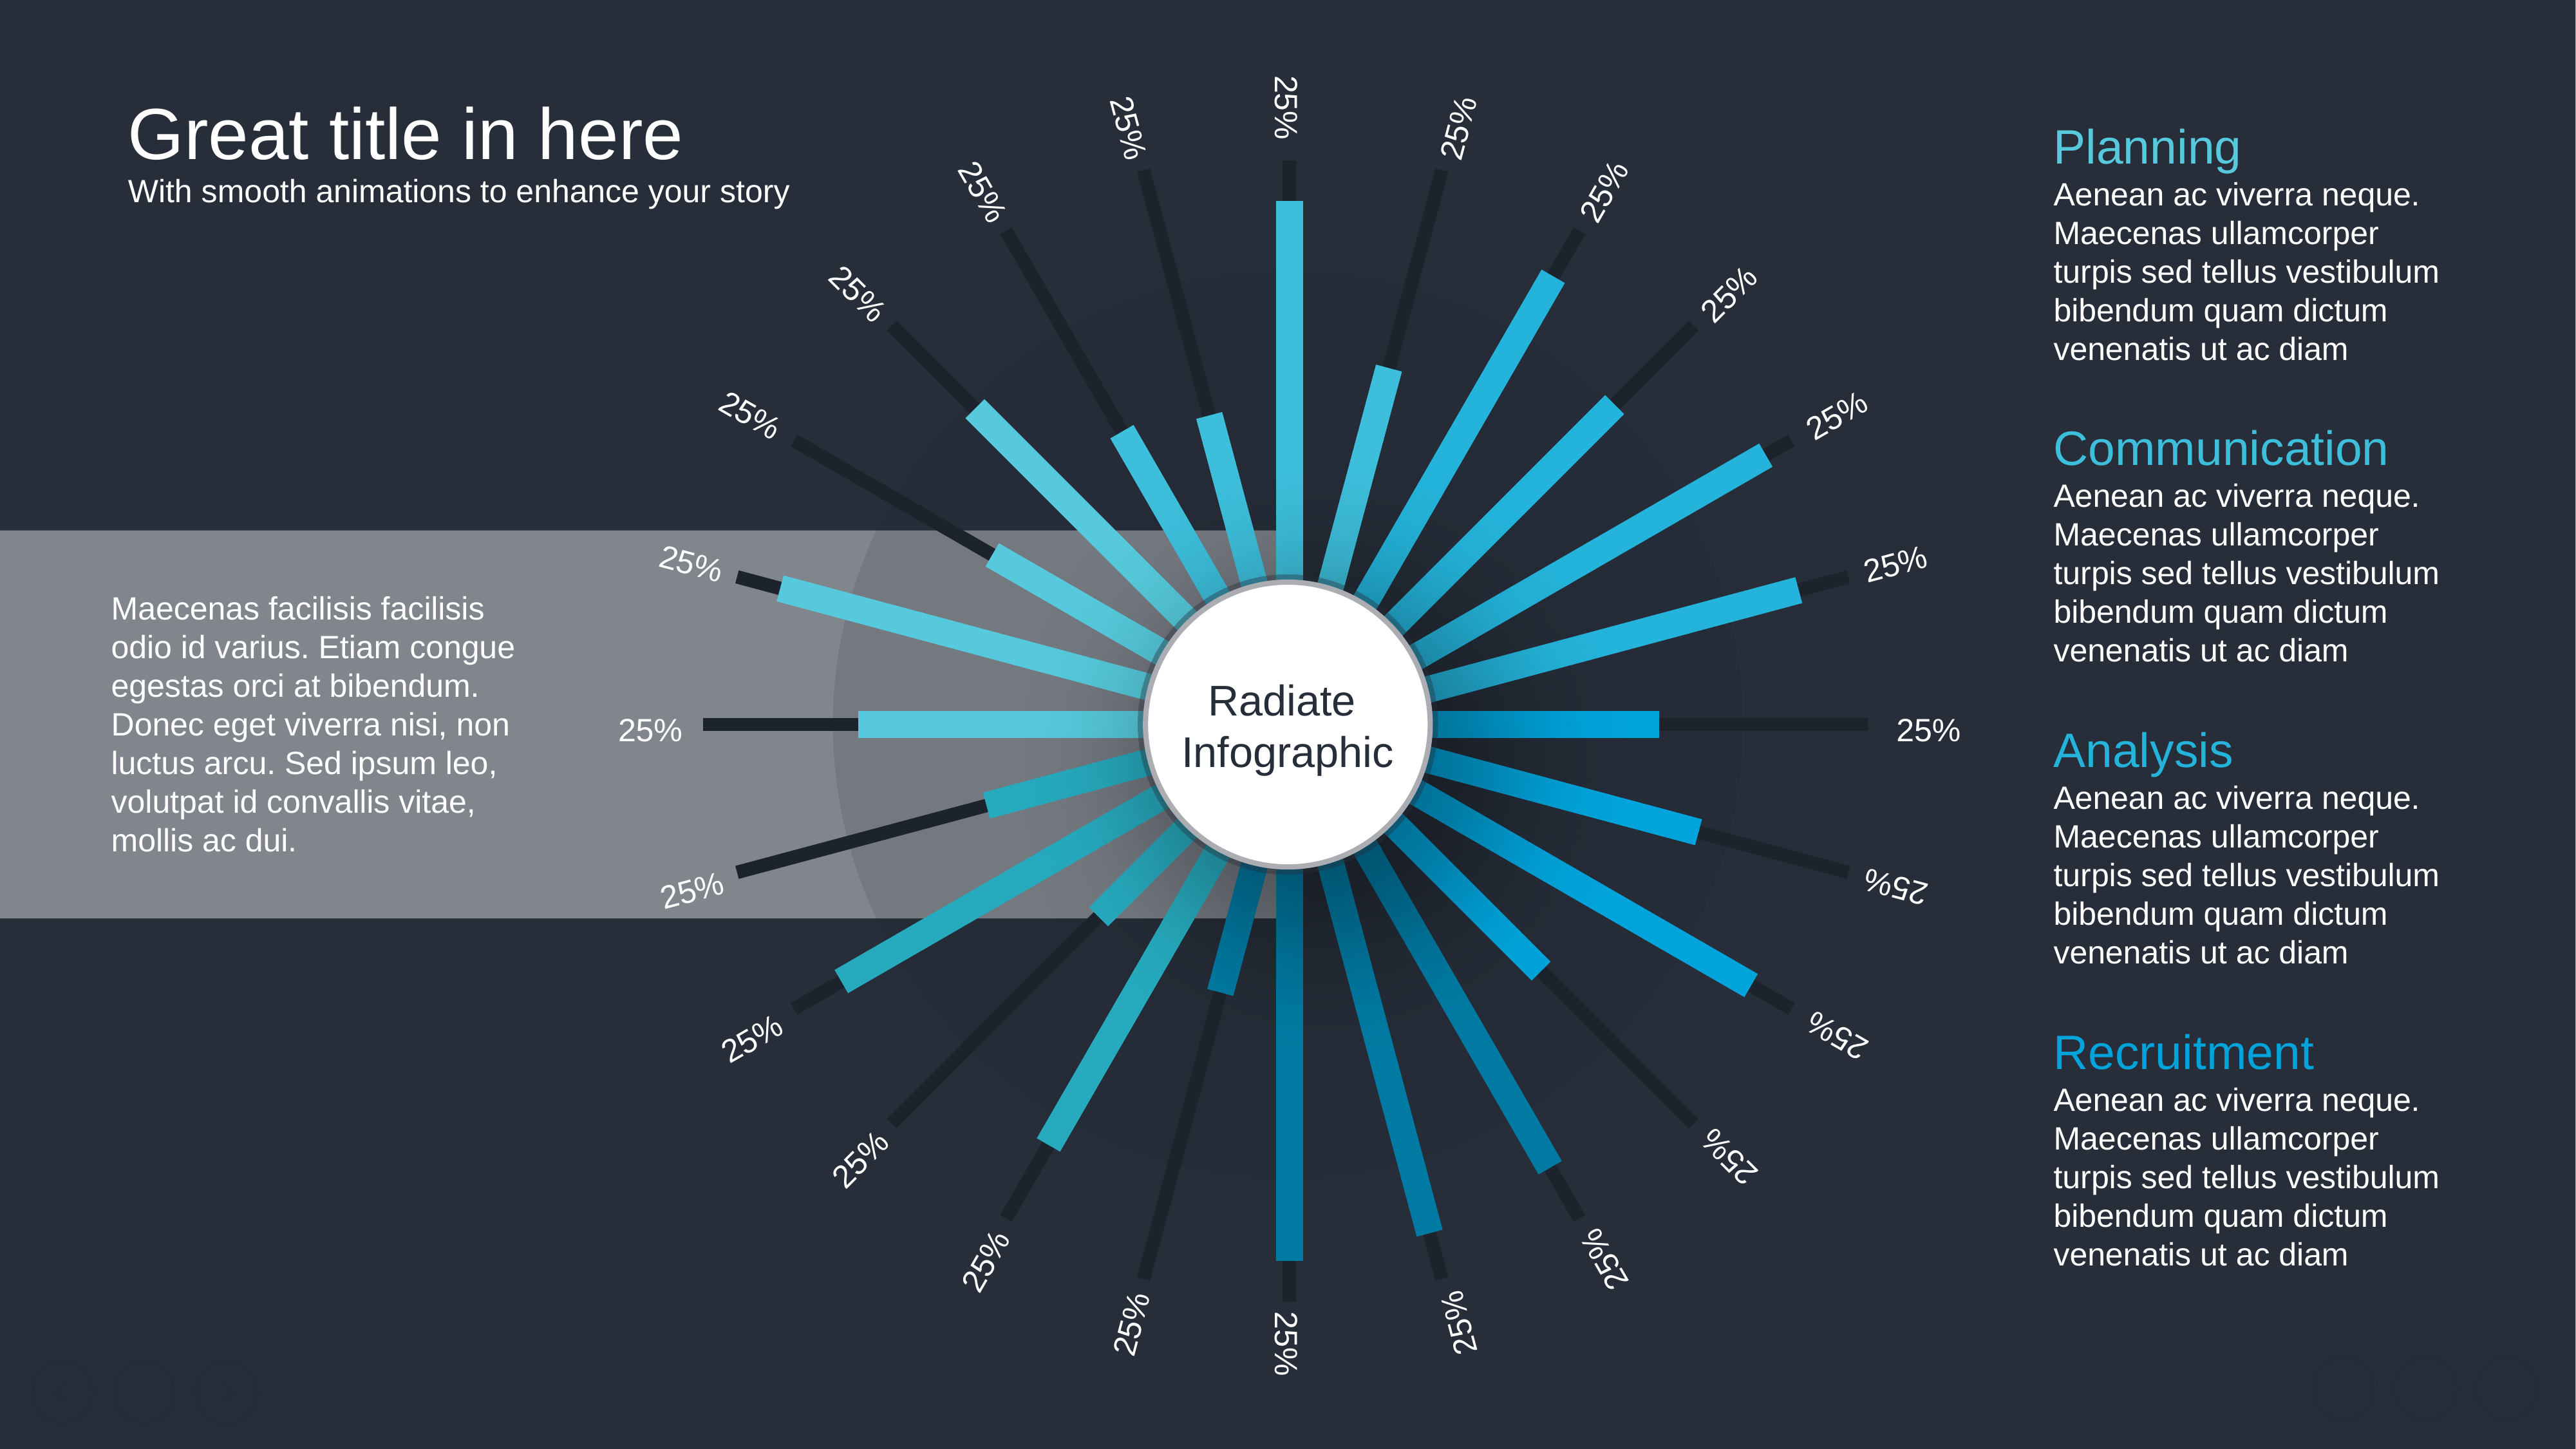

25%
25%
25%
25%
25%
25%
25%
25%
25%
25%
25%
25%
25%
25%
25%
25%
25%
25%
25%
25%
25%
25%
25%
25%
Great title in here
With smooth animations to enhance your story

Planning
Aenean ac viverra neque. Maecenas ullamcorper turpis sed tellus vestibulum bibendum quam dictum venenatis ut ac diam

Communication
Aenean ac viverra neque. Maecenas ullamcorper turpis sed tellus vestibulum bibendum quam dictum venenatis ut ac diam

Radiate
Infographic
Maecenas facilisis facilisis odio id varius. Etiam congue egestas orci at bibendum.
Donec eget viverra nisi, non luctus arcu. Sed ipsum leo, volutpat id convallis vitae, mollis ac dui.
Analysis
Aenean ac viverra neque. Maecenas ullamcorper turpis sed tellus vestibulum bibendum quam dictum venenatis ut ac diam
Recruitment
Aenean ac viverra neque. Maecenas ullamcorper turpis sed tellus vestibulum bibendum quam dictum venenatis ut ac diam